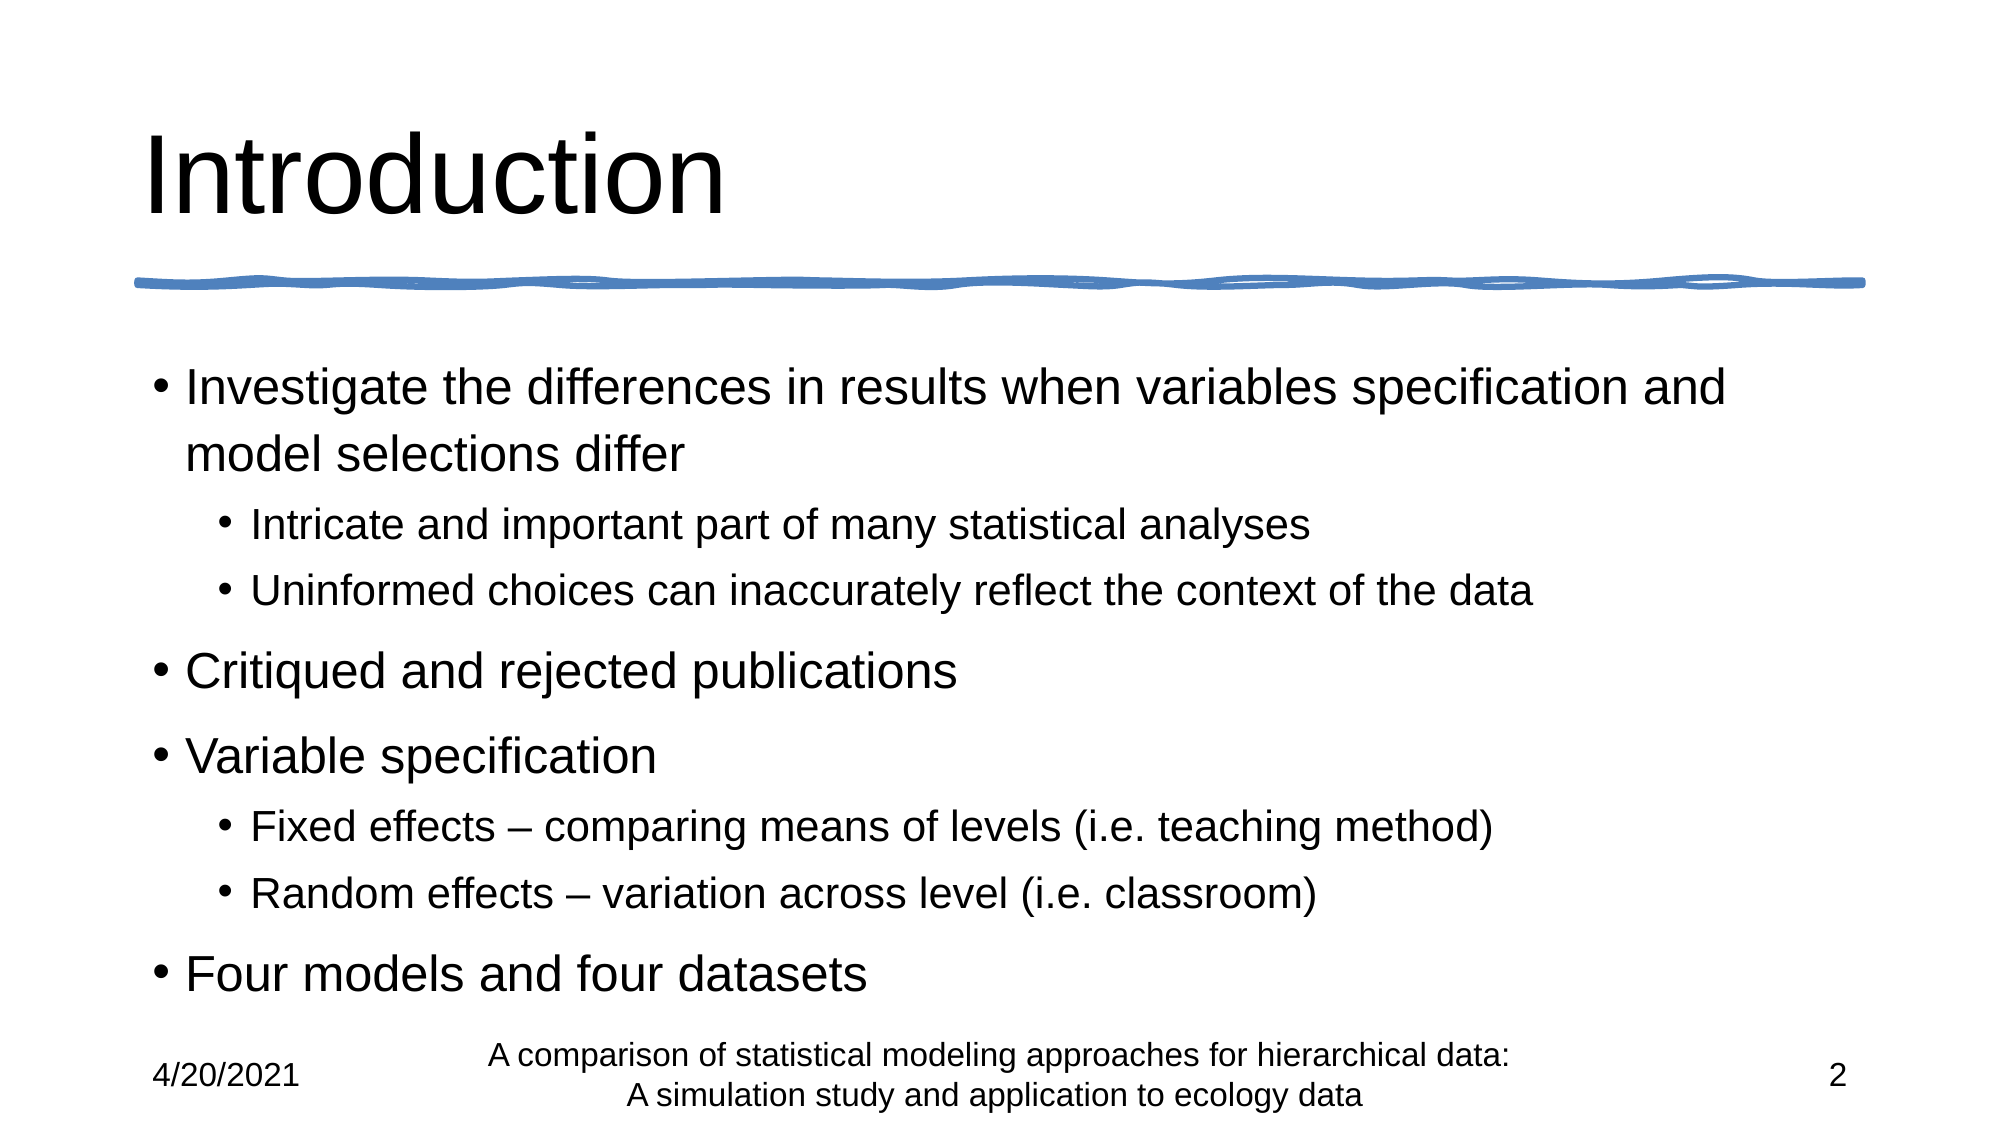

# Introduction
Investigate the differences in results when variables specification and model selections differ
Intricate and important part of many statistical analyses
Uninformed choices can inaccurately reflect the context of the data
Critiqued and rejected publications
Variable specification
Fixed effects – comparing means of levels (i.e. teaching method)
Random effects – variation across level (i.e. classroom)
Four models and four datasets
4/20/2021
A comparison of statistical modeling approaches for hierarchical data: A simulation study and application to ecology data
2